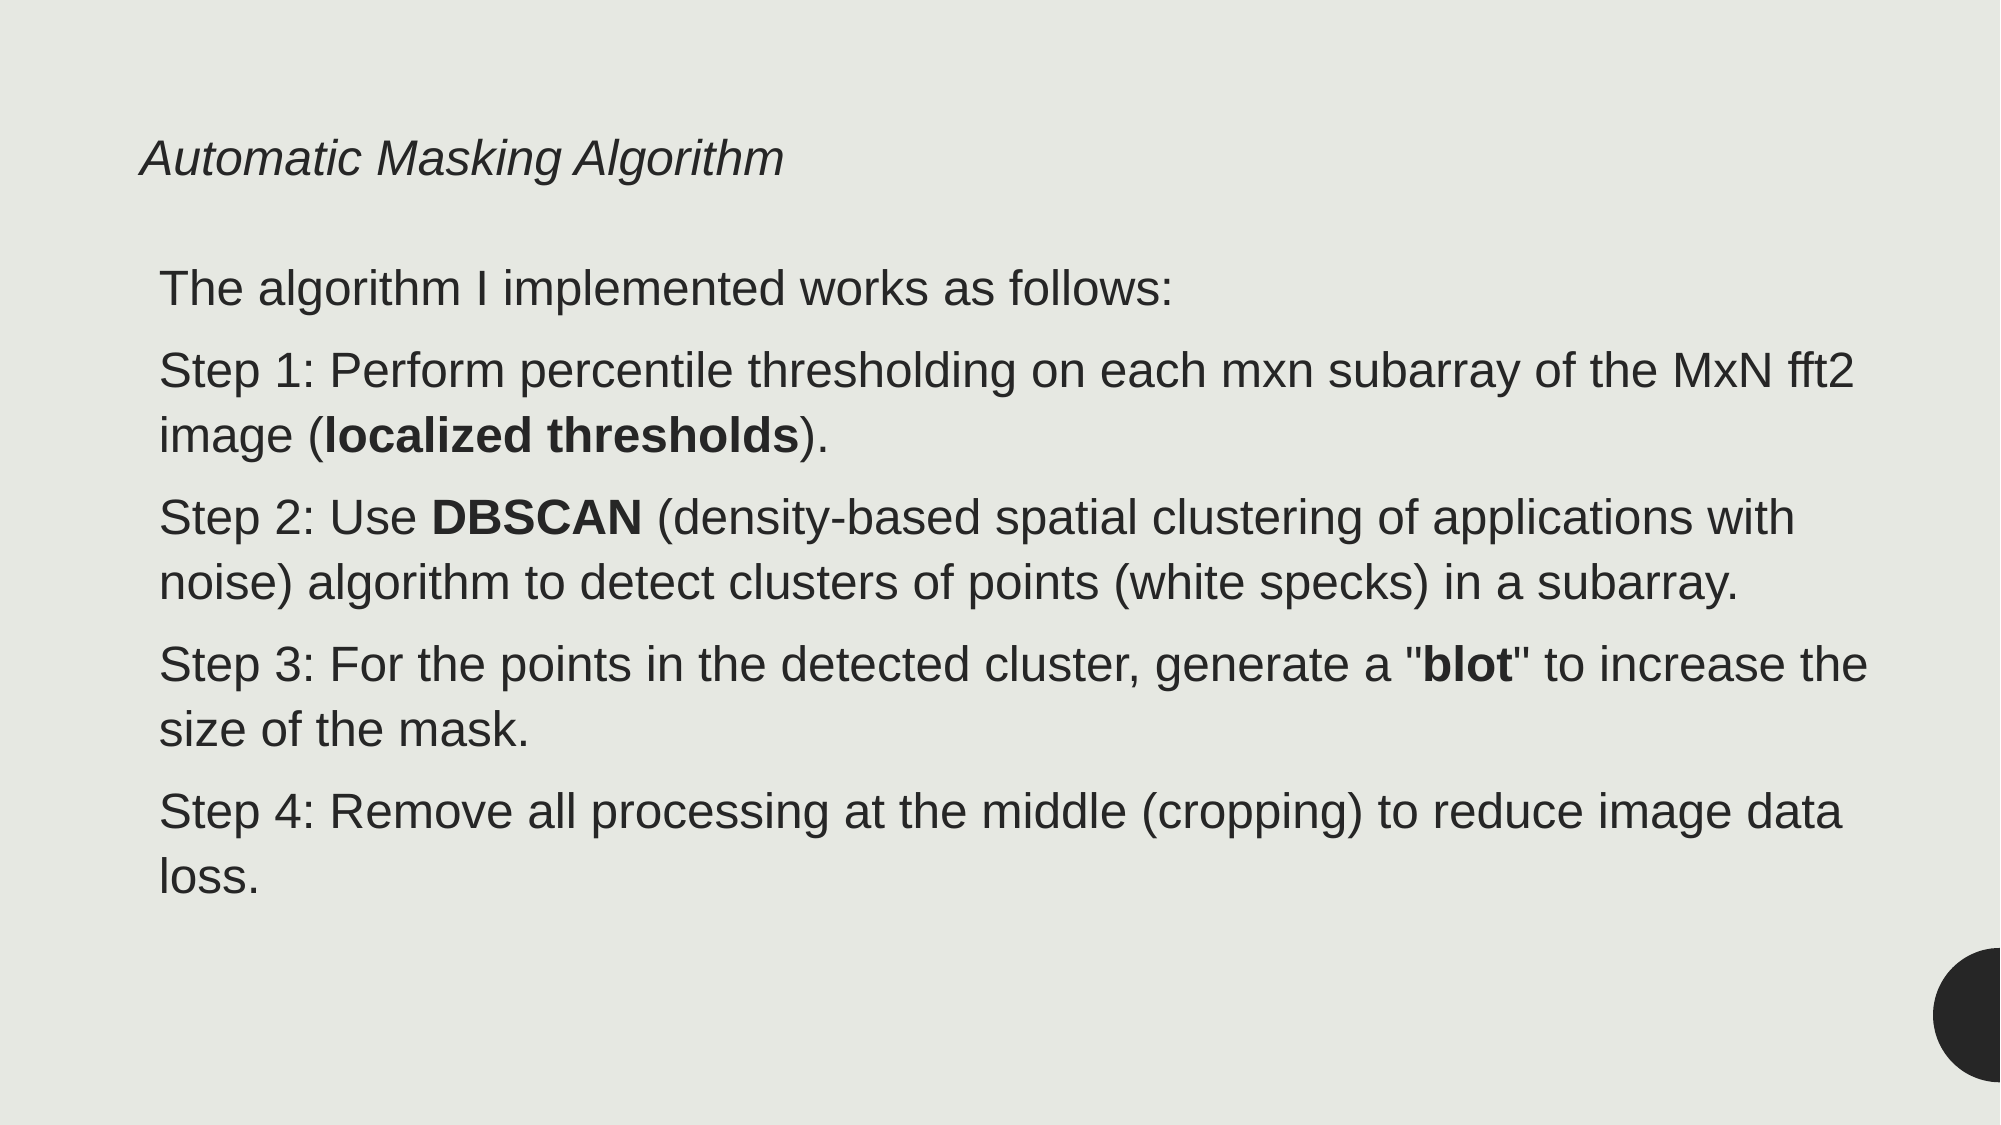

Automatic Masking Algorithm
The algorithm I implemented works as follows:
Step 1: Perform percentile thresholding on each mxn subarray of the MxN fft2 image (localized thresholds).
Step 2: Use DBSCAN (density-based spatial clustering of applications with noise) algorithm to detect clusters of points (white specks) in a subarray.
Step 3: For the points in the detected cluster, generate a "blot" to increase the size of the mask.
Step 4: Remove all processing at the middle (cropping) to reduce image data loss.